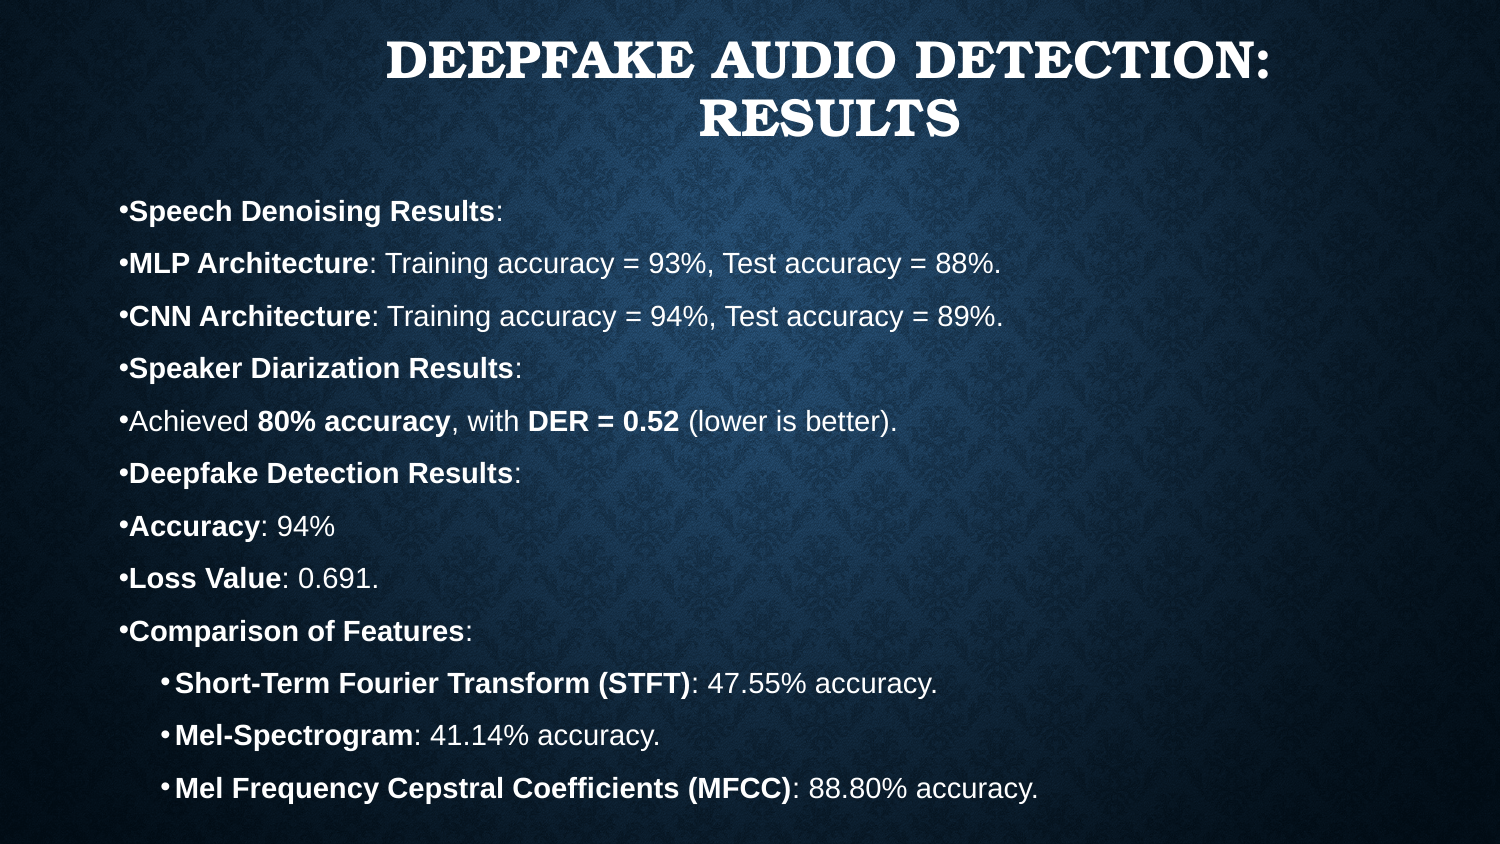

# DEEPFAKE AUDIO DETECTION: RESULTS
Speech Denoising Results:
MLP Architecture: Training accuracy = 93%, Test accuracy = 88%.
CNN Architecture: Training accuracy = 94%, Test accuracy = 89%.
Speaker Diarization Results:
Achieved 80% accuracy, with DER = 0.52 (lower is better).
Deepfake Detection Results:
Accuracy: 94%
Loss Value: 0.691.
Comparison of Features:
Short-Term Fourier Transform (STFT): 47.55% accuracy.
Mel-Spectrogram: 41.14% accuracy.
Mel Frequency Cepstral Coefficients (MFCC): 88.80% accuracy.